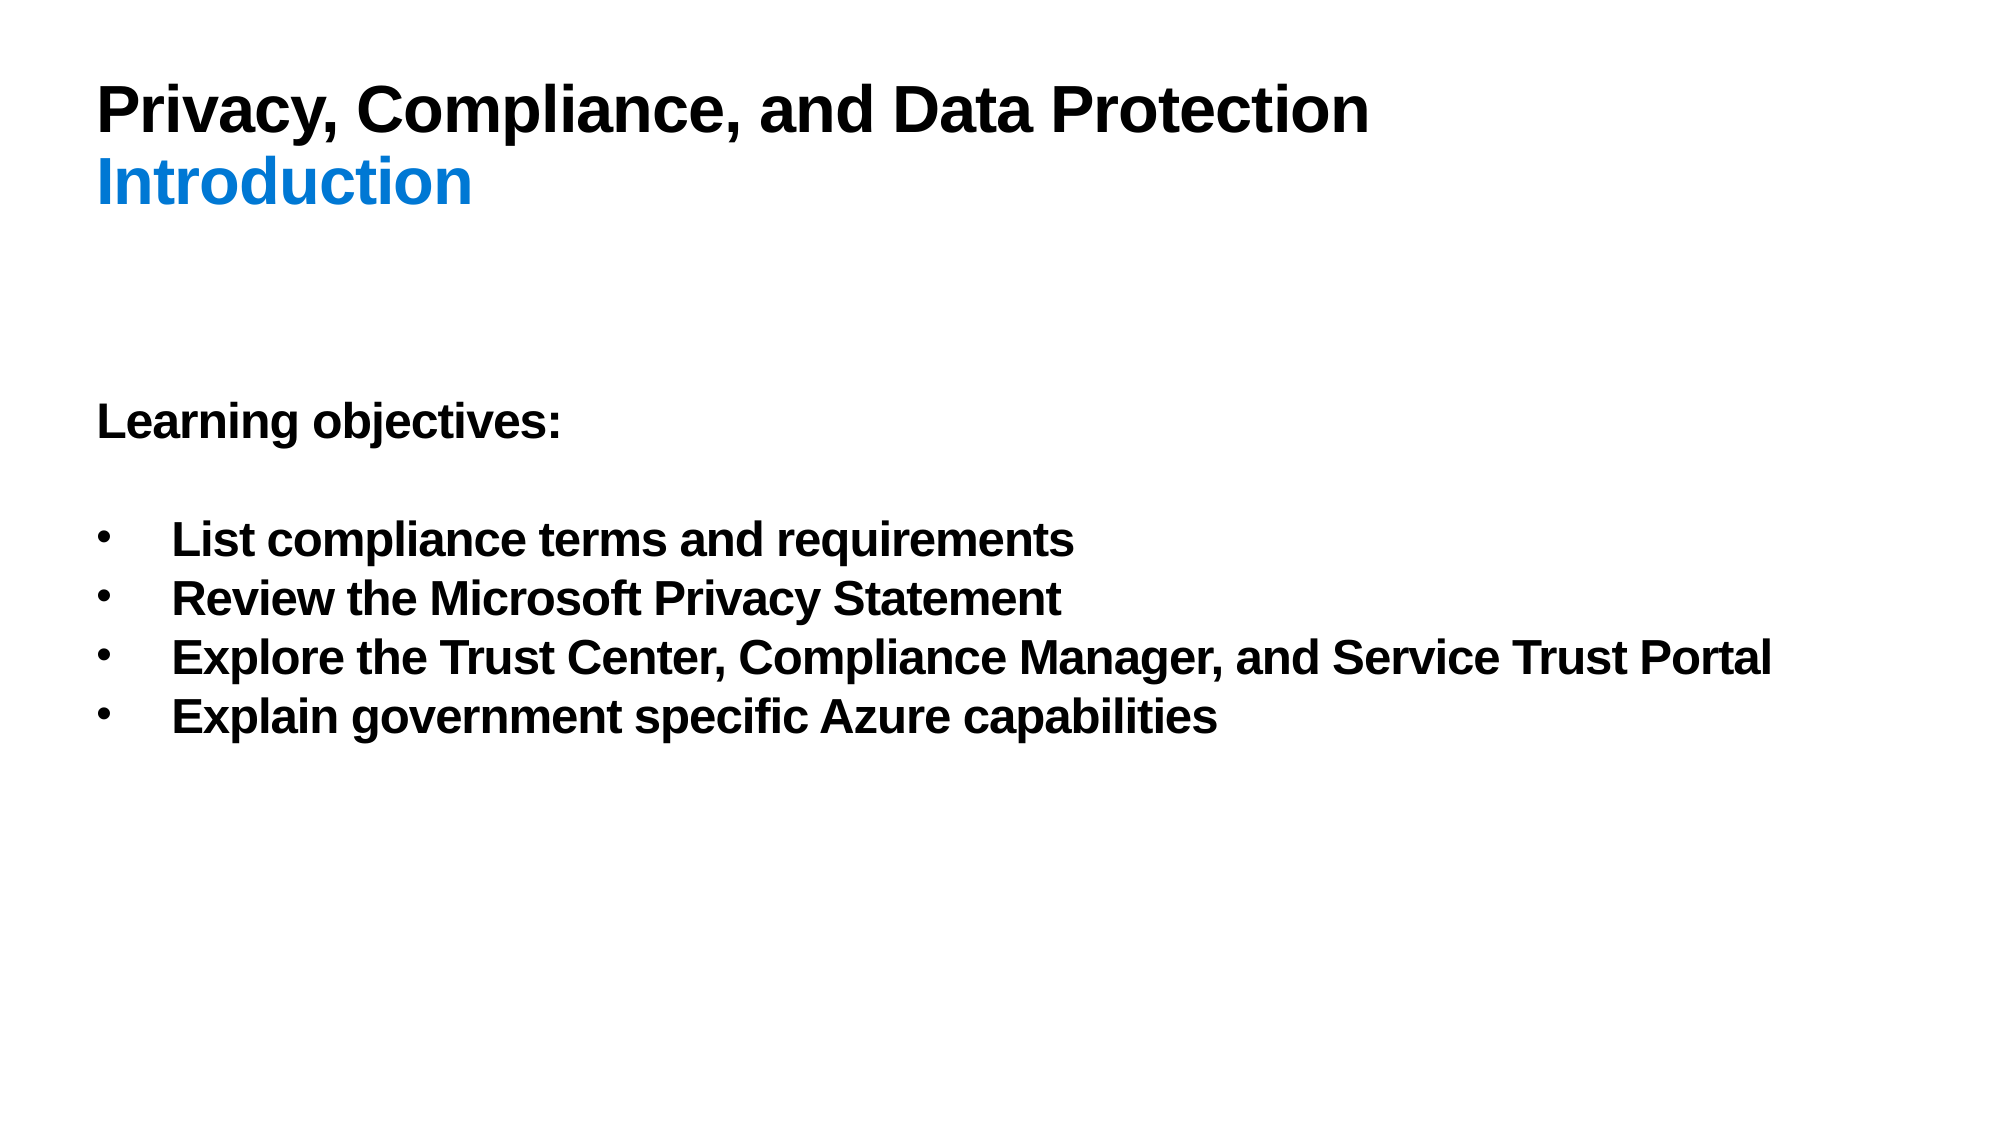

# Privacy, Compliance, and Data Protection Introduction
Learning objectives:

List compliance terms and requirements
Review the Microsoft Privacy Statement
Explore the Trust Center, Compliance Manager, and Service Trust Portal
Explain government specific Azure capabilities